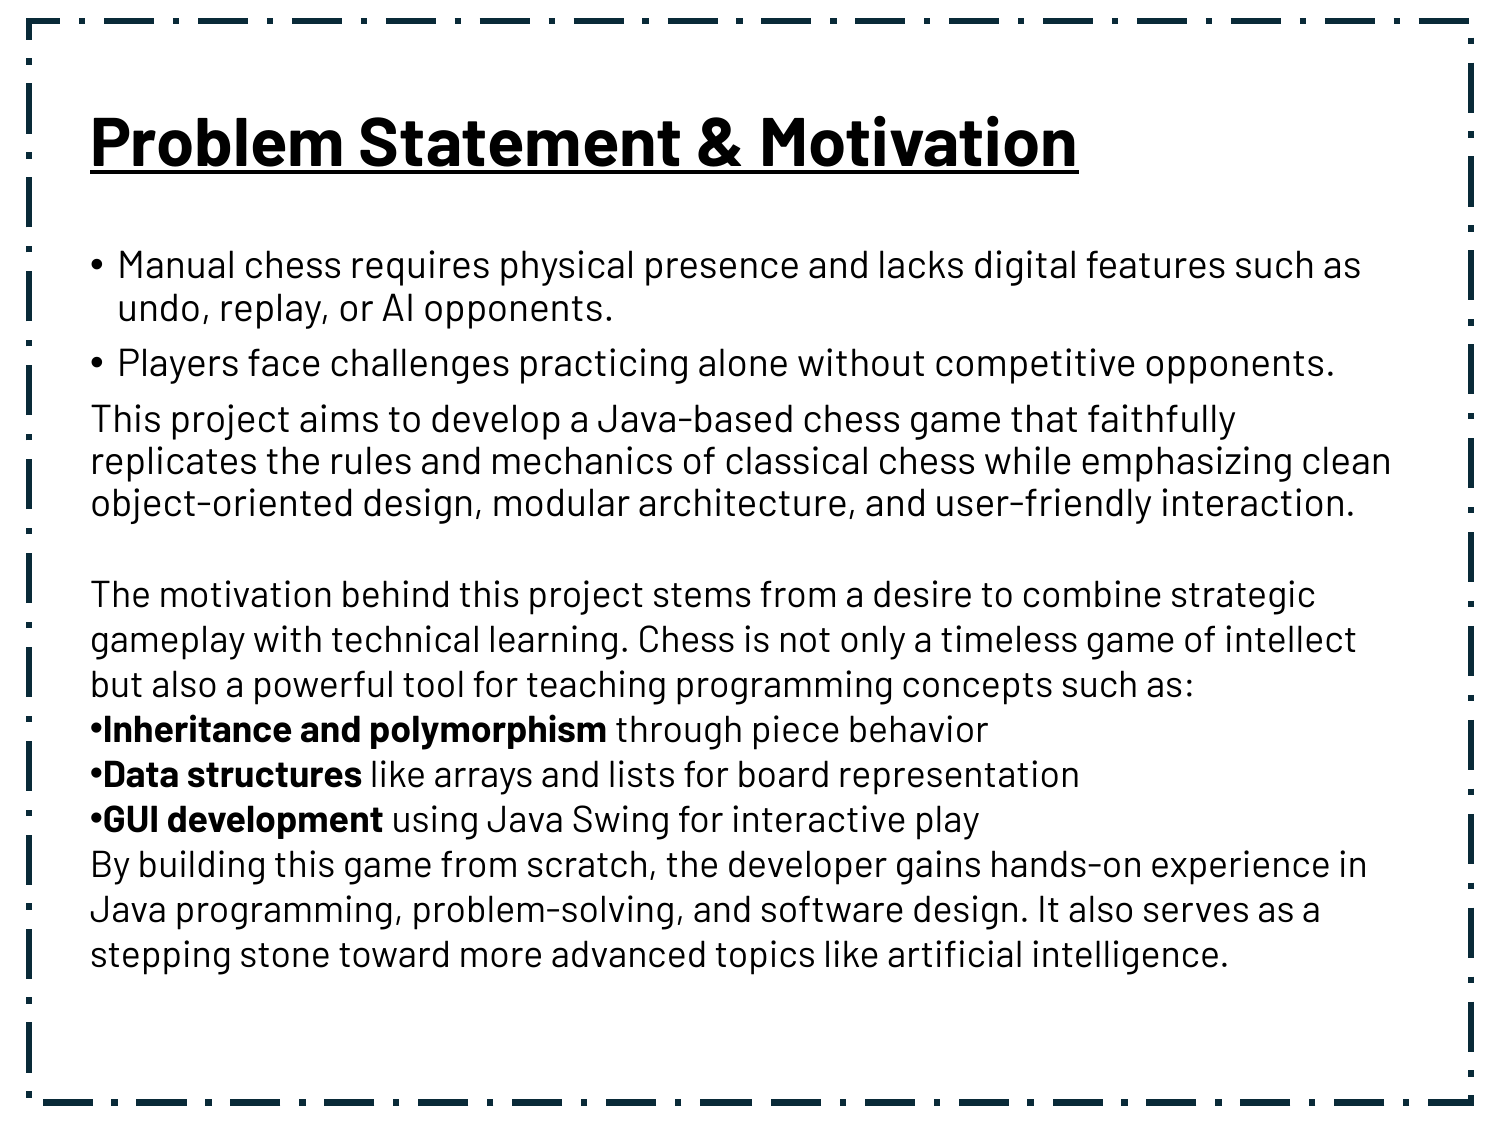

# Problem Statement & Motivation
Manual chess requires physical presence and lacks digital features such as undo, replay, or AI opponents.
Players face challenges practicing alone without competitive opponents.
This project aims to develop a Java-based chess game that faithfully replicates the rules and mechanics of classical chess while emphasizing clean object-oriented design, modular architecture, and user-friendly interaction.
The motivation behind this project stems from a desire to combine strategic gameplay with technical learning. Chess is not only a timeless game of intellect but also a powerful tool for teaching programming concepts such as:
Inheritance and polymorphism through piece behavior
Data structures like arrays and lists for board representation
GUI development using Java Swing for interactive play
By building this game from scratch, the developer gains hands-on experience in Java programming, problem-solving, and software design. It also serves as a stepping stone toward more advanced topics like artificial intelligence.